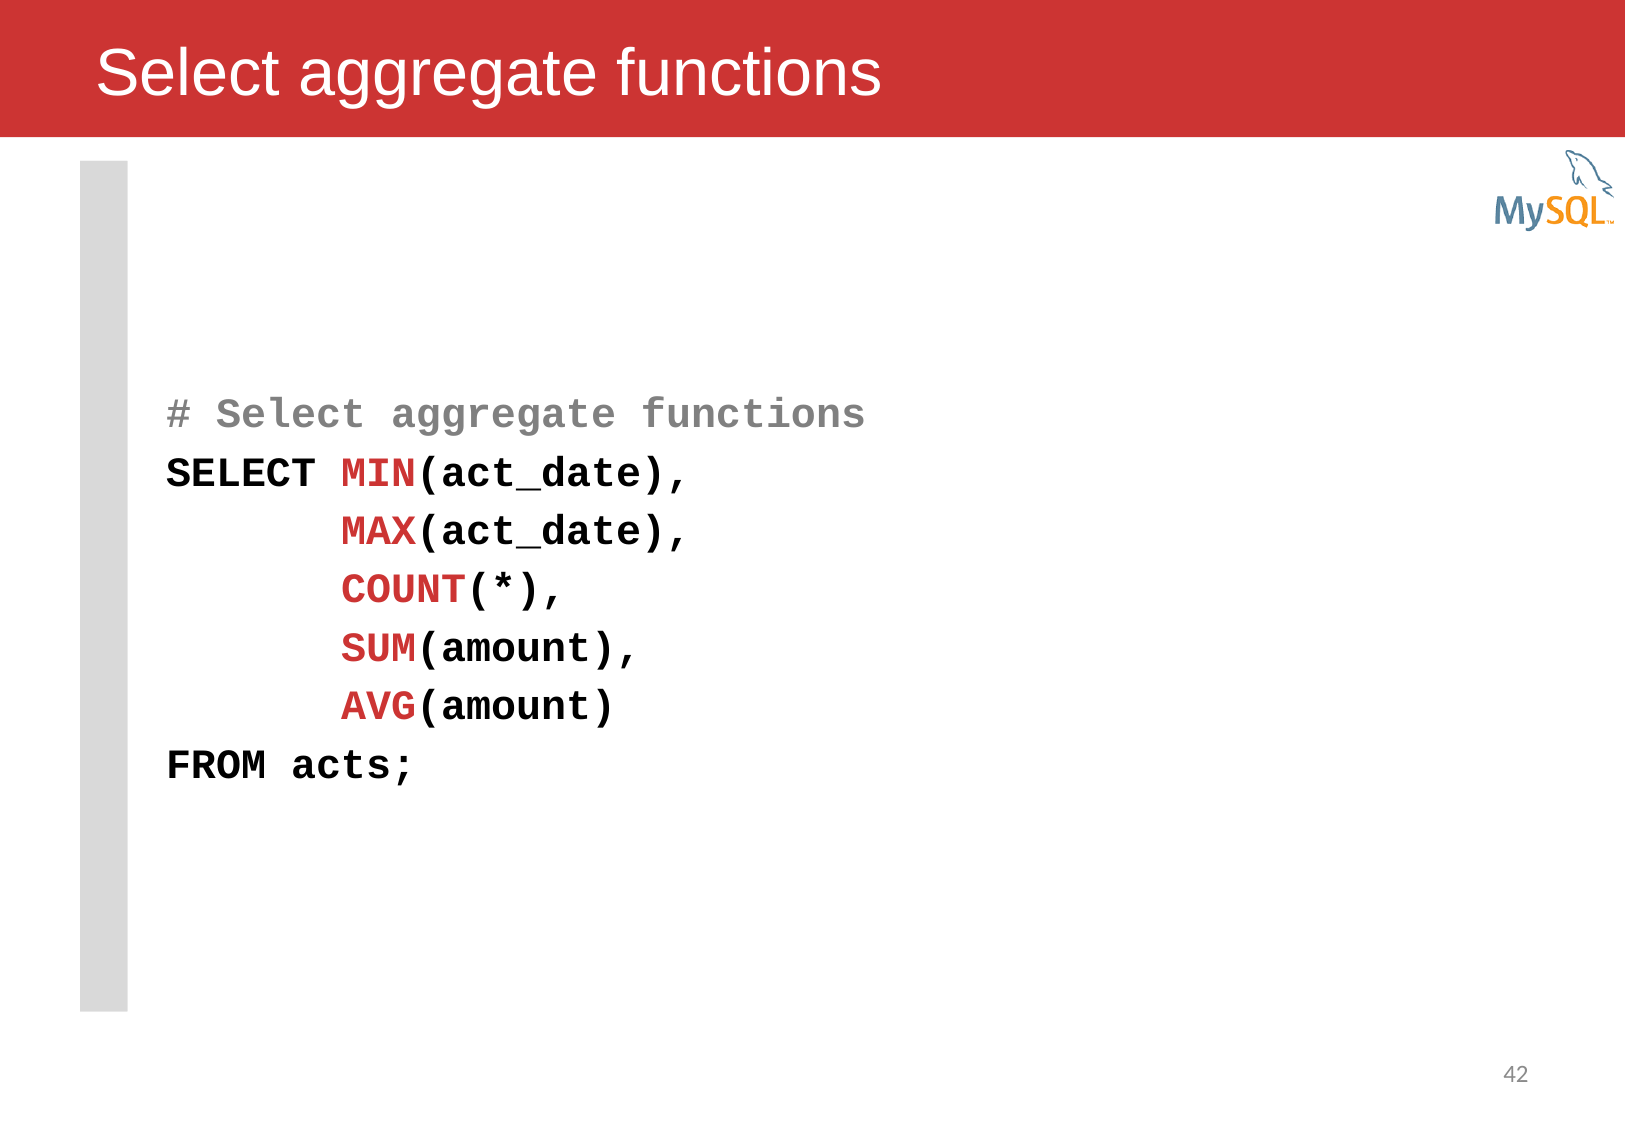

# Select aggregate functions
# Select aggregate functions
SELECT MIN(act_date),
       MAX(act_date),
       COUNT(*),
       SUM(amount),
       AVG(amount)
FROM acts;
42